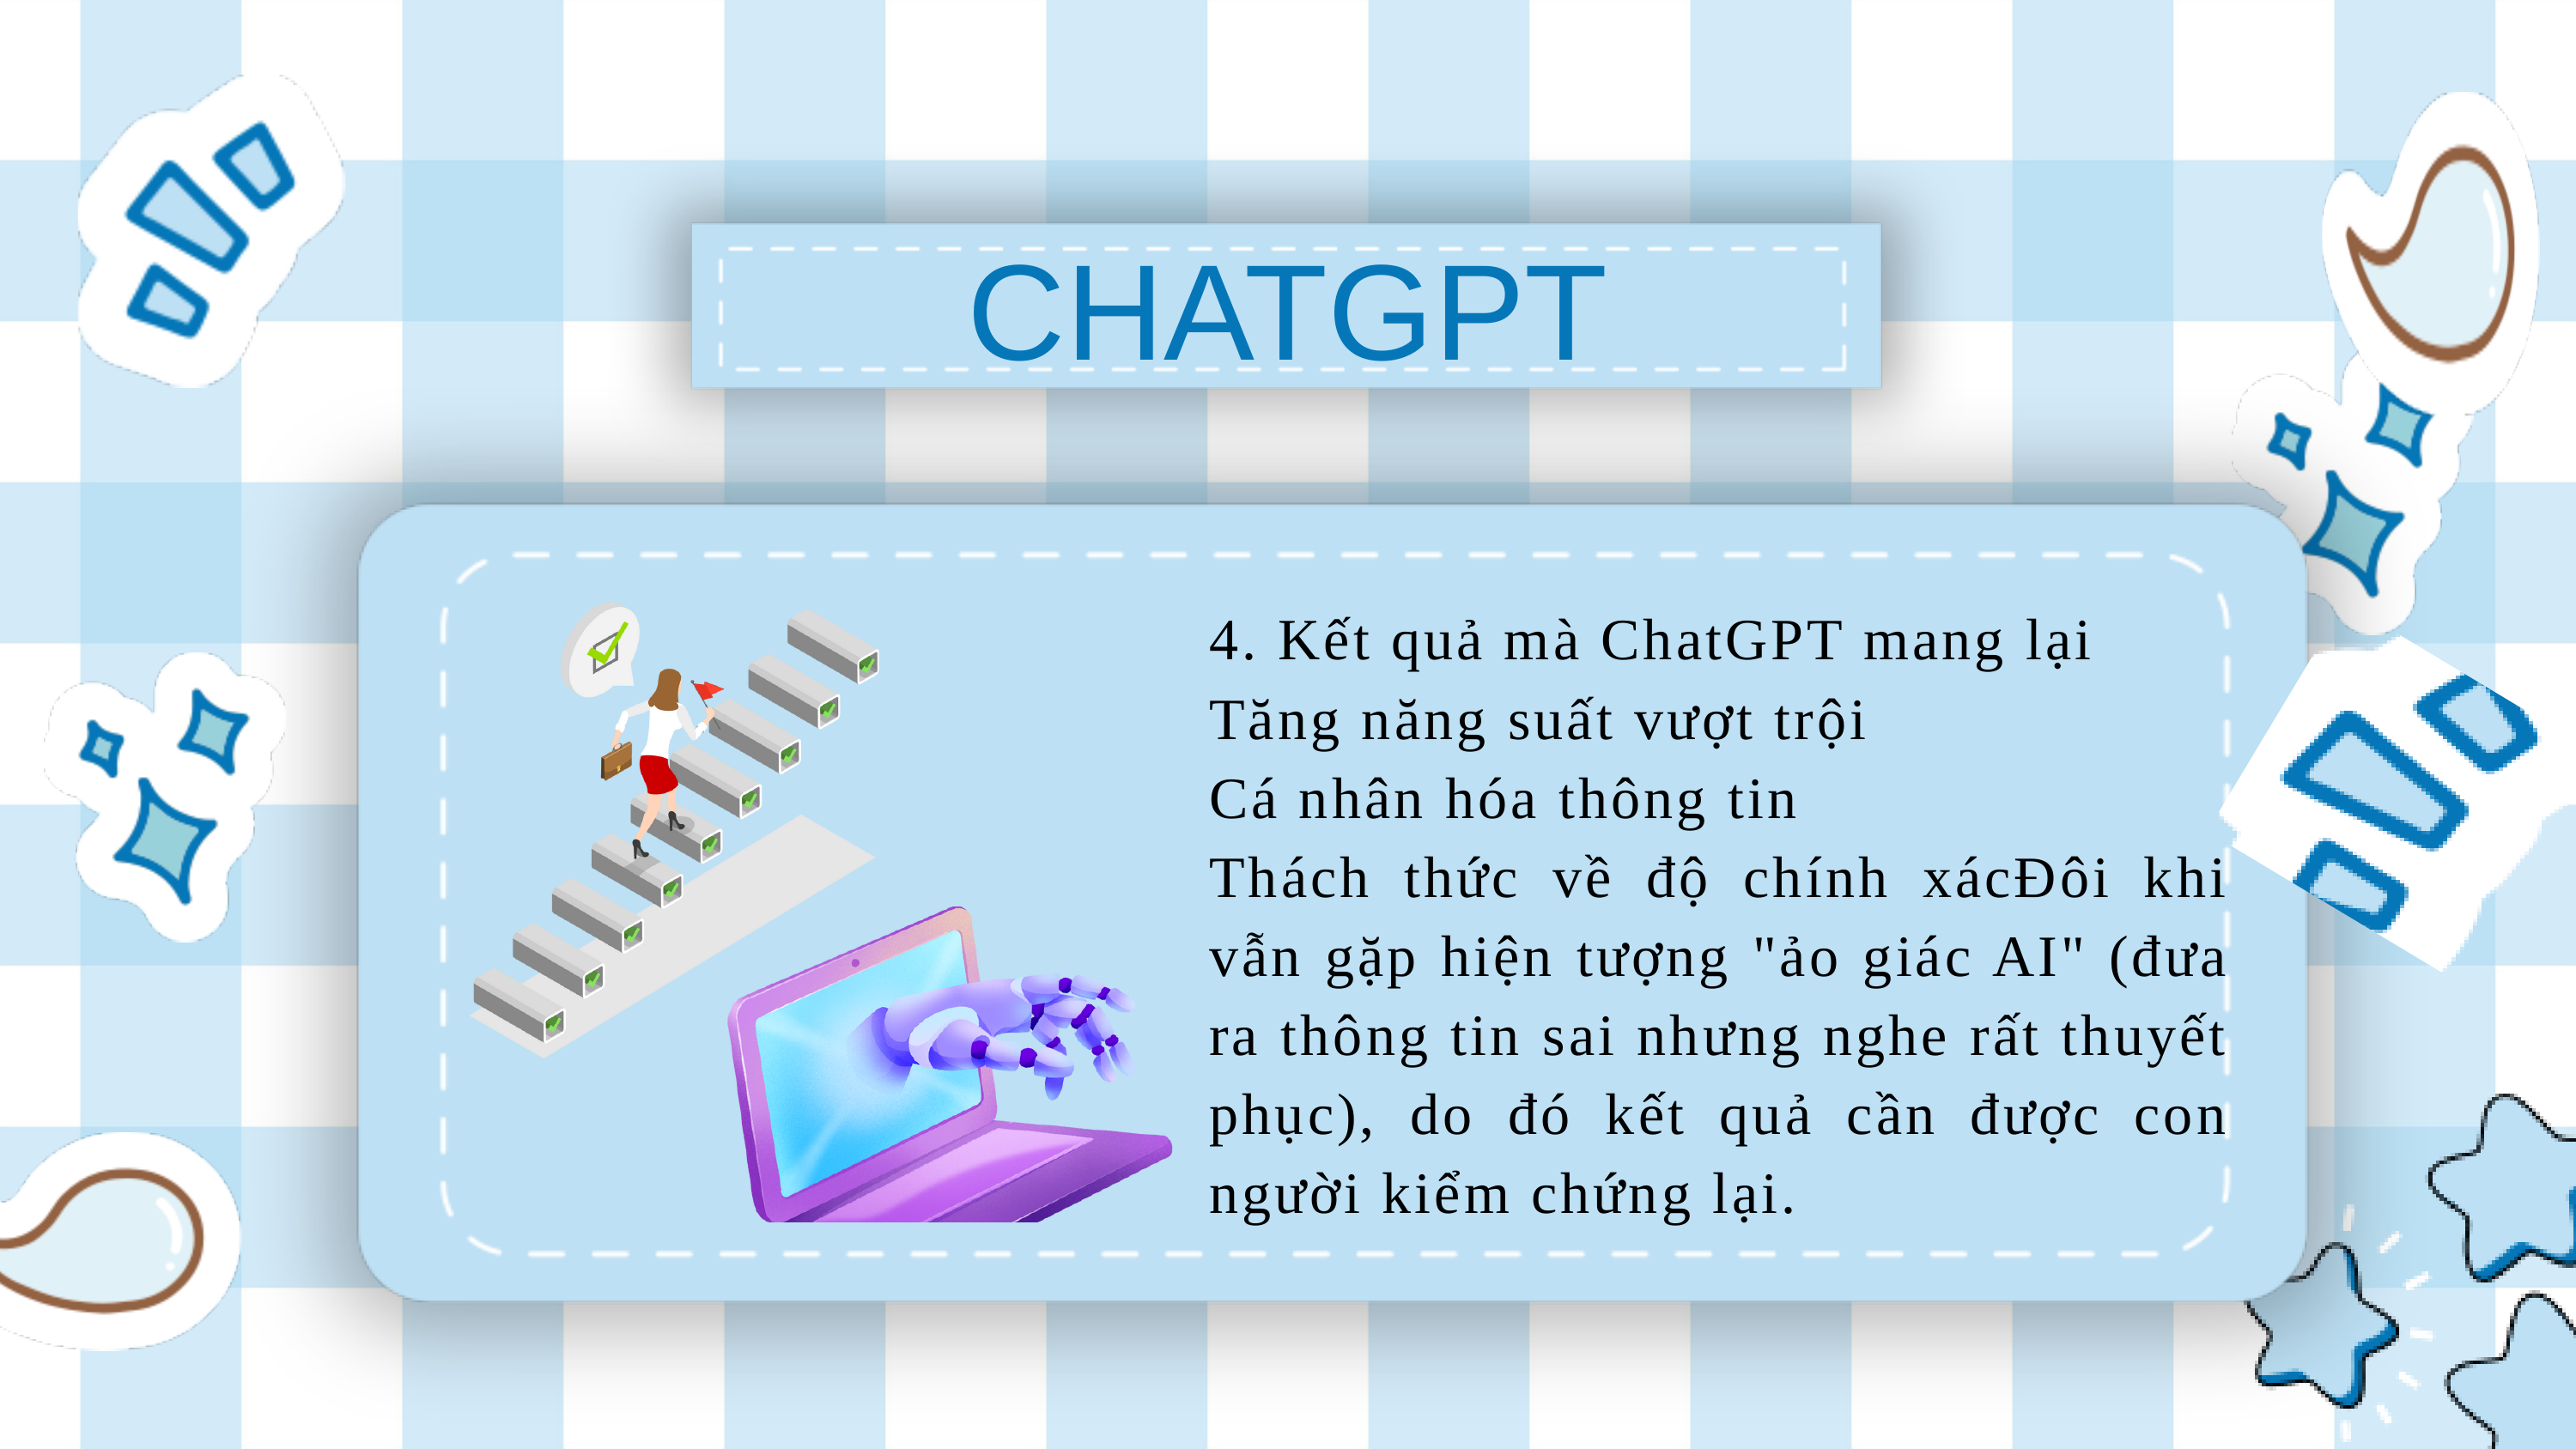

CHATGPT

4. Kết quả mà ChatGPT mang lại
Tăng năng suất vượt trội
Cá nhân hóa thông tin
Thách thức về độ chính xácĐôi khi vẫn gặp hiện tượng "ảo giác AI" (đưa ra thông tin sai nhưng nghe rất thuyết phục), do đó kết quả cần được con người kiểm chứng lại.